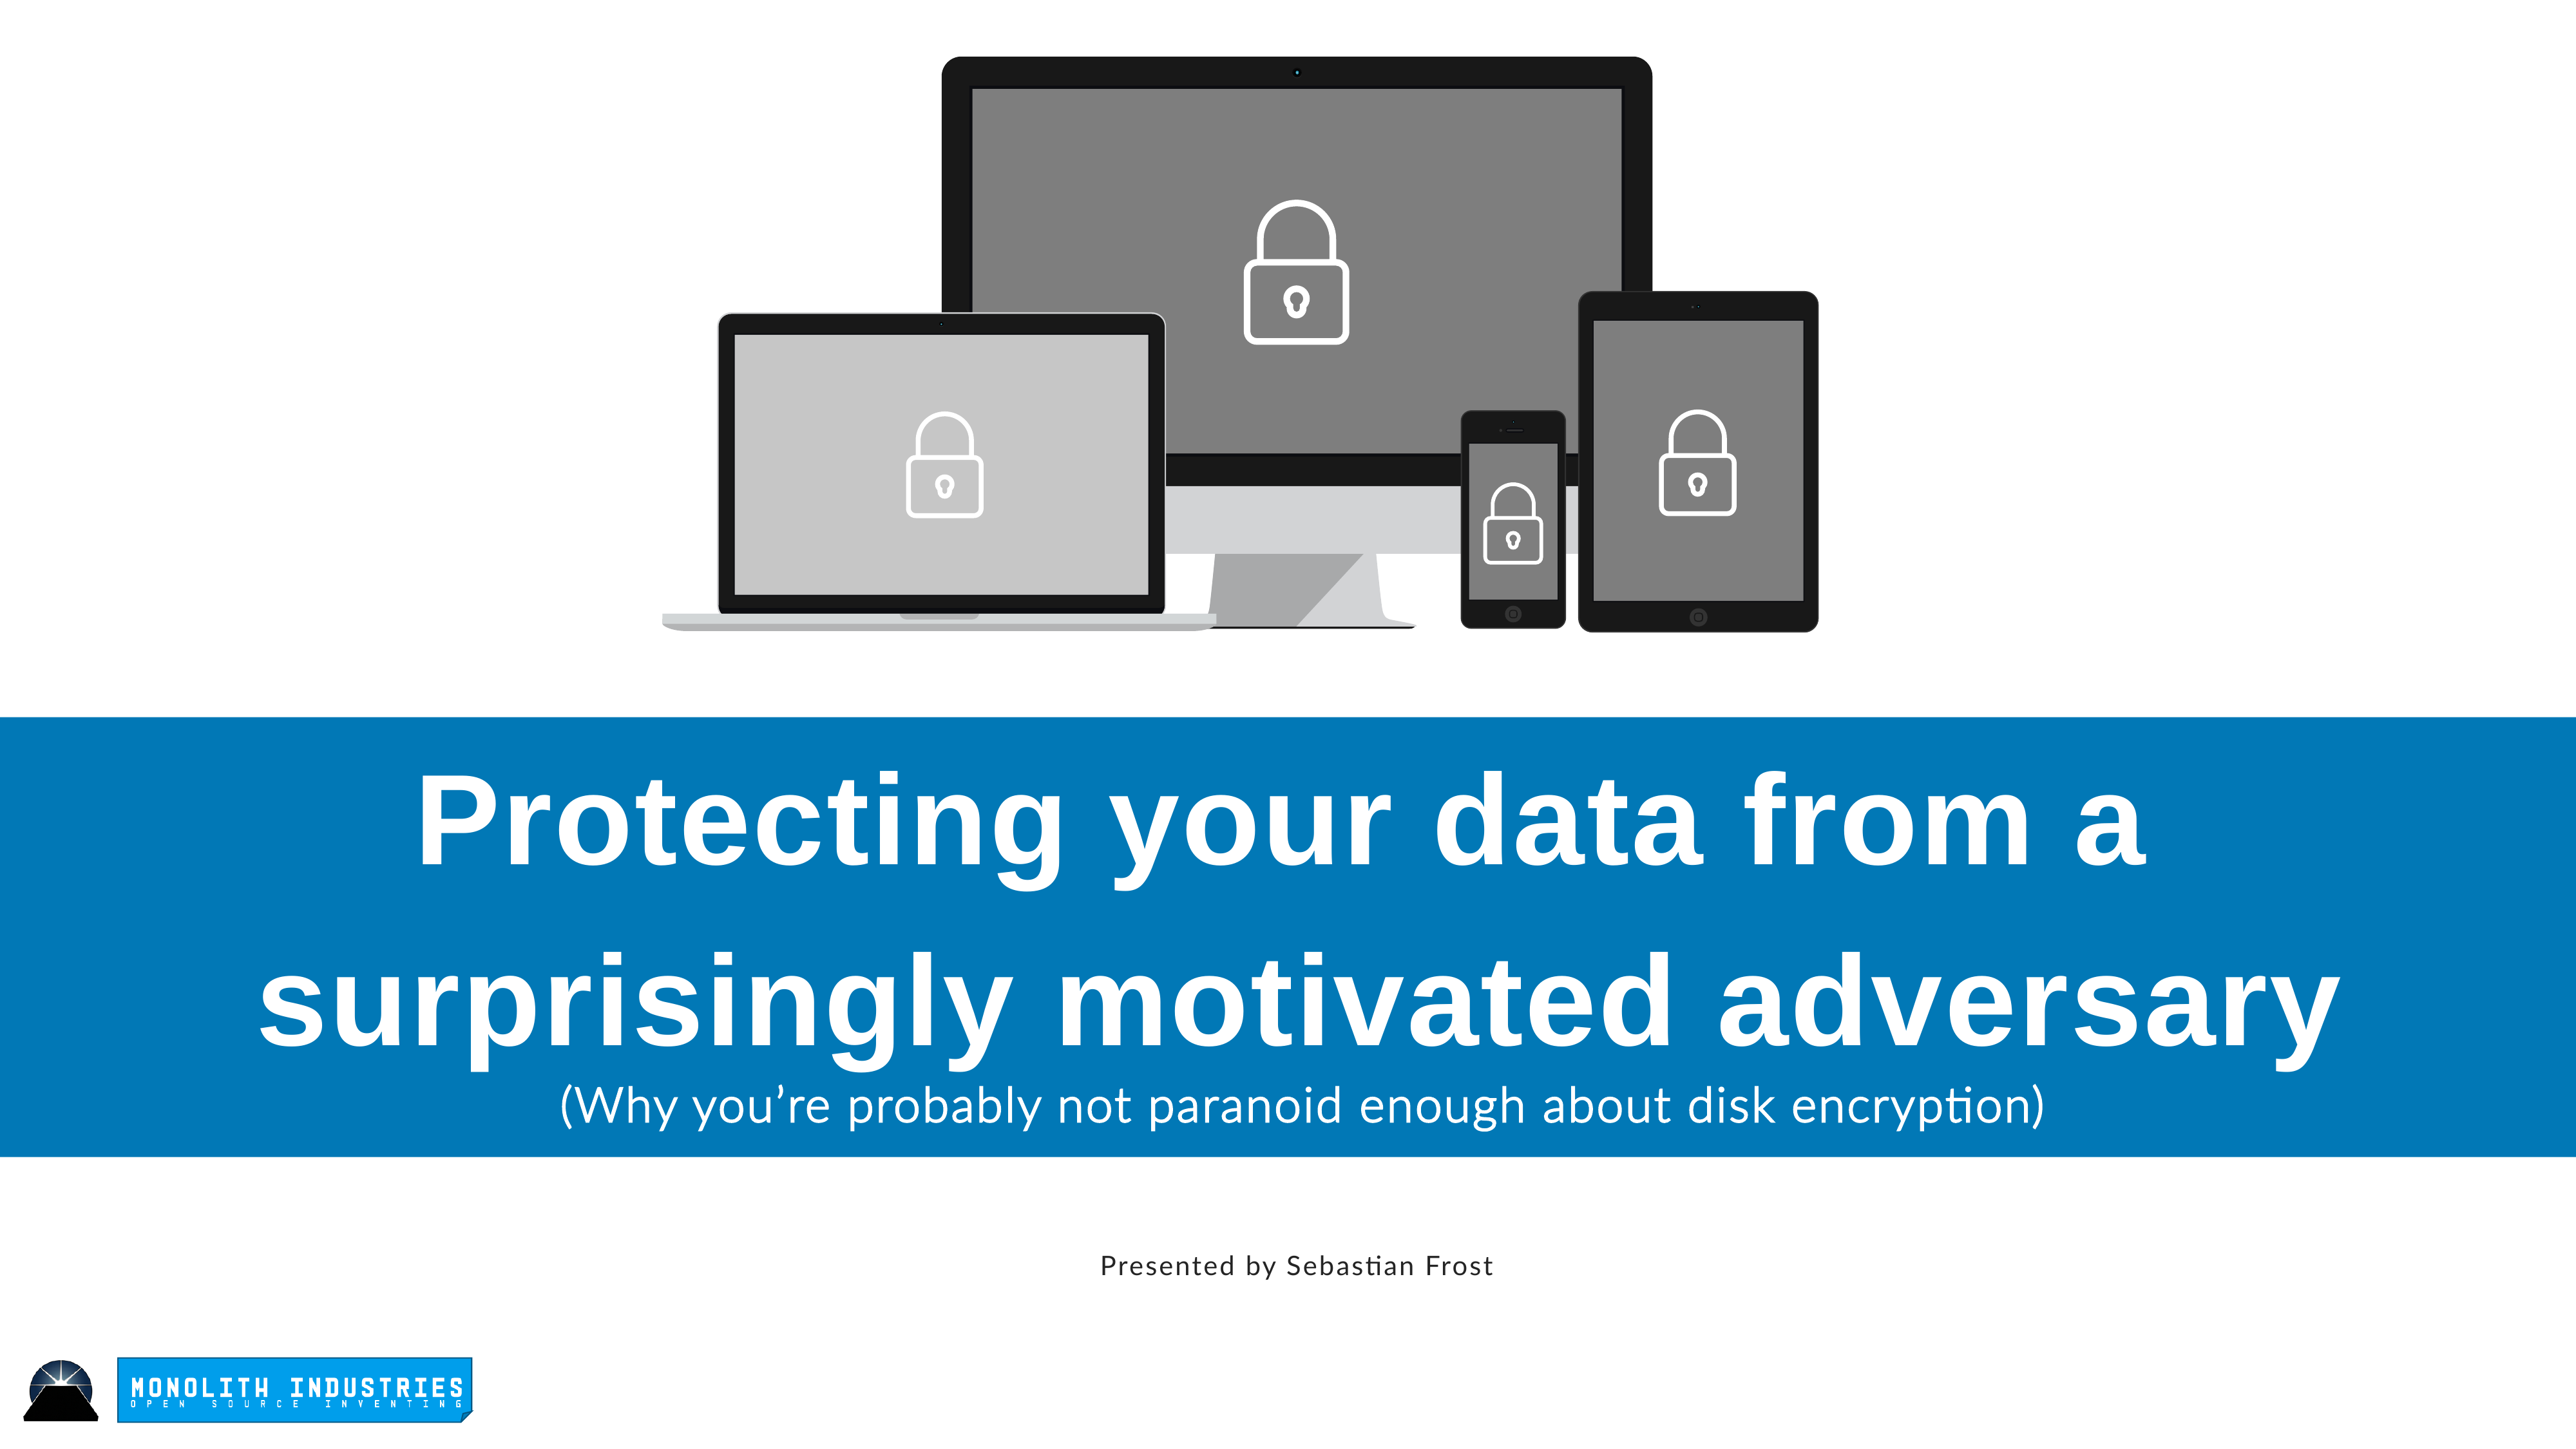

Protecting your data from a
surprisingly motivated adversary
(Why you’re probably not paranoid enough about disk encryption)

Presented by Sebastian Frost